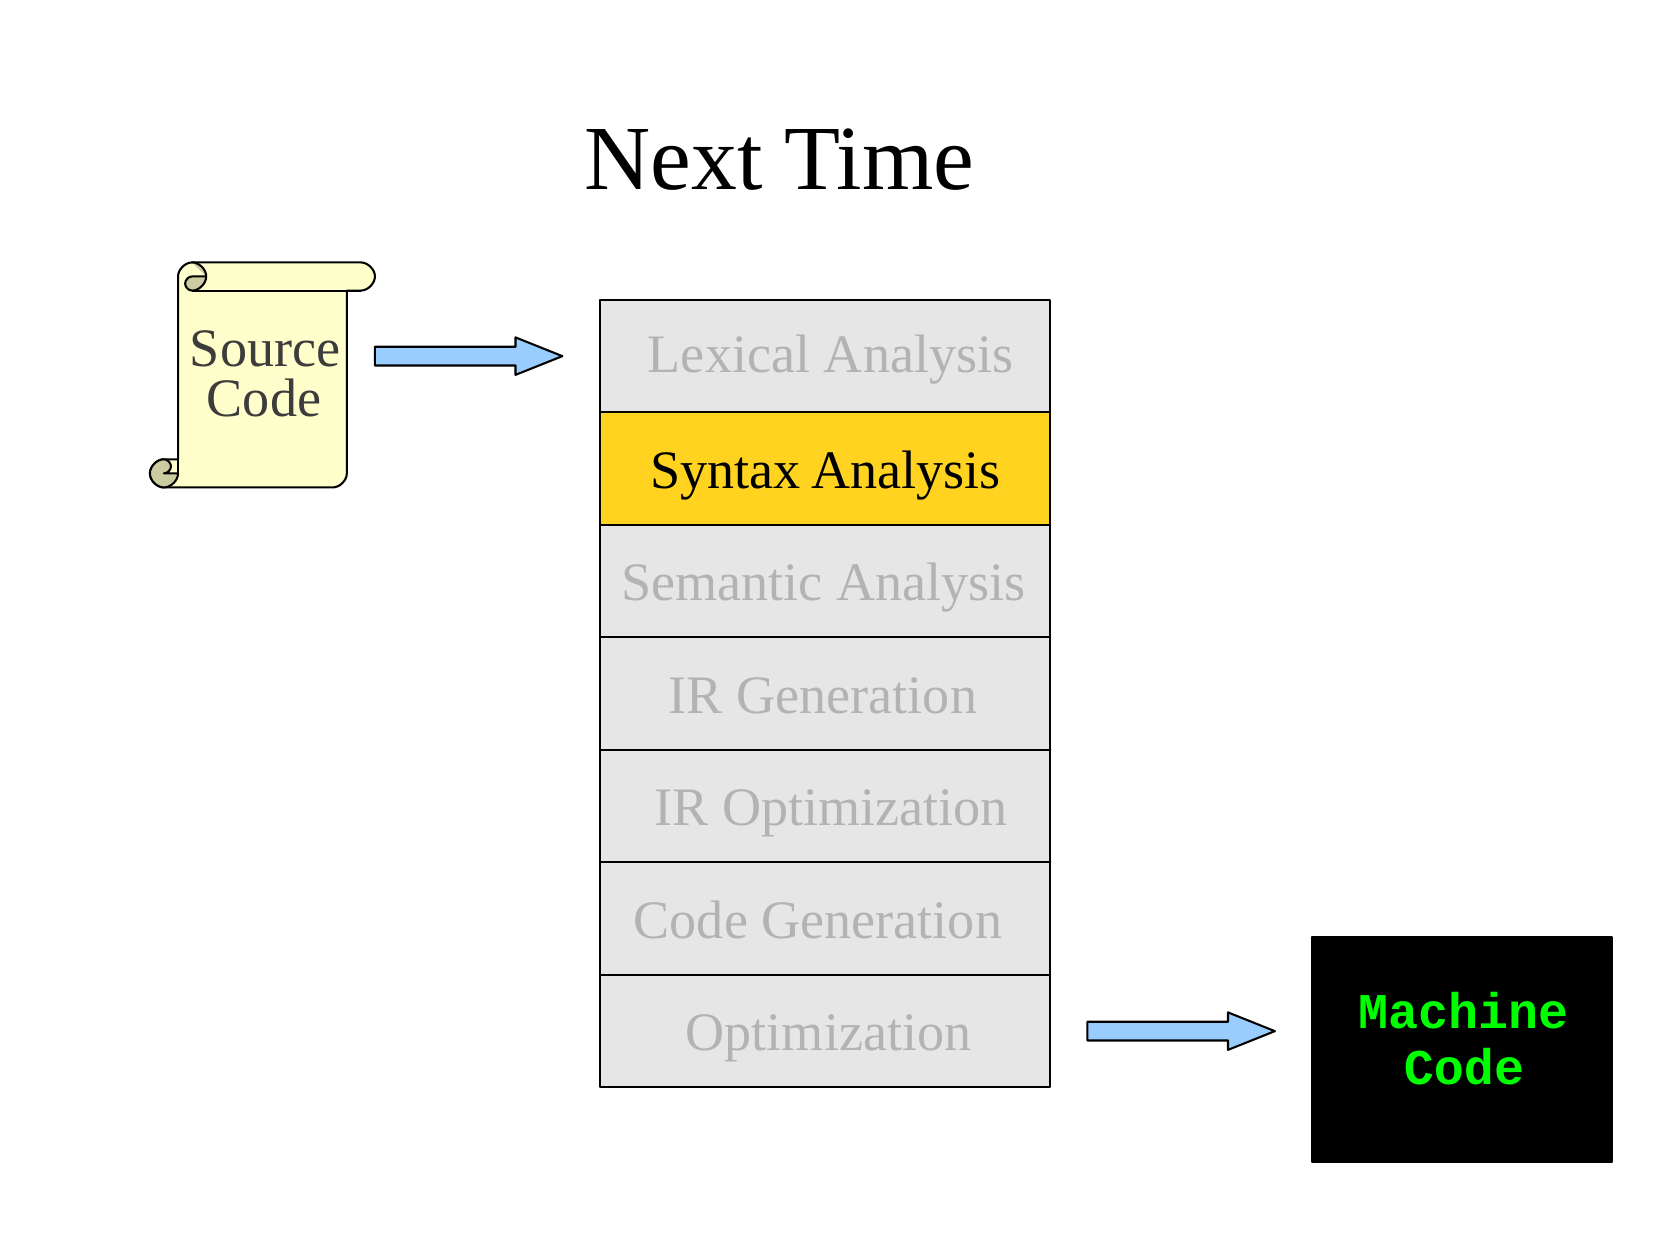

Next Time

Source
	Code
Lexical Analysis

		Syntax Analysis

Semantic Analysis

				IR Generation

			IR Optimization

	Code Generation

					Optimization

	Machine
		Code